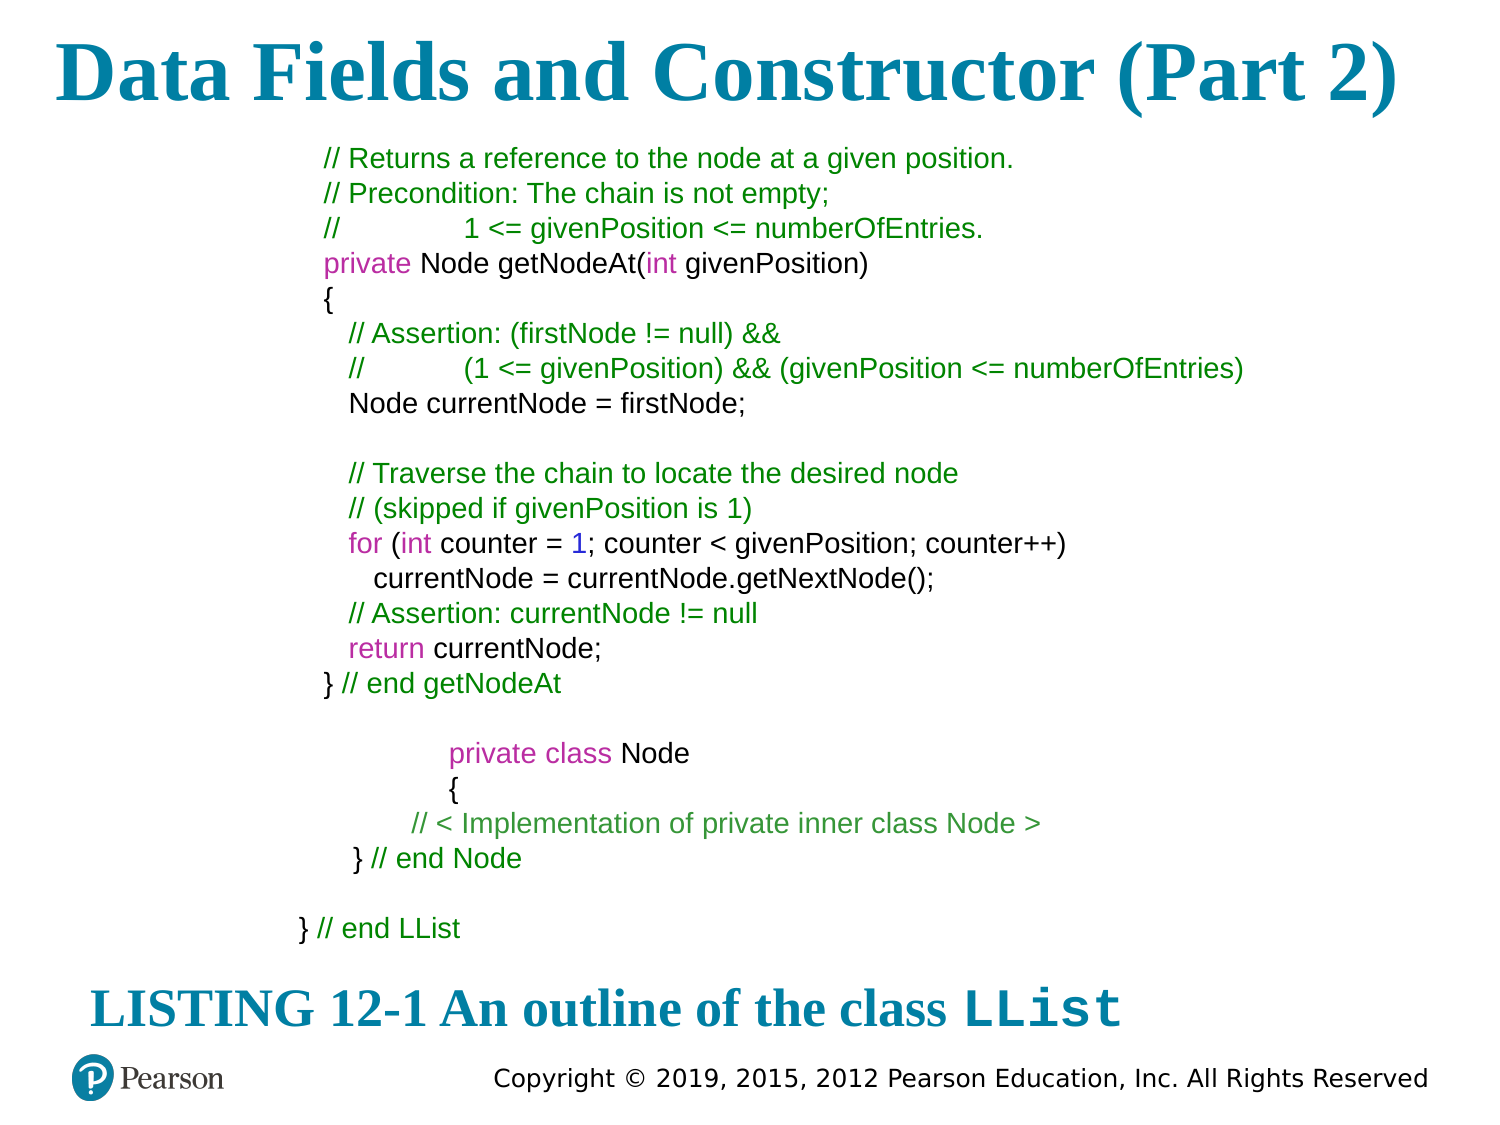

# Data Fields and Constructor (Part 2)
   // Returns a reference to the node at a given position.
   // Precondition: The chain is not empty;
   //               1 <= givenPosition <= numberOfEntries.
   private Node getNodeAt(int givenPosition)
   {
      // Assertion: (firstNode != null) &&
      //            (1 <= givenPosition) && (givenPosition <= numberOfEntries)
      Node currentNode = firstNode;

      // Traverse the chain to locate the desired node
      // (skipped if givenPosition is 1)
      for (int counter = 1; counter < givenPosition; counter++)
         currentNode = currentNode.getNextNode();
      // Assertion: currentNode != null
      return currentNode;
   } // end getNodeAt

	private class Node
	{
// < Implementation of private inner class Node >
  } // end Node

} // end LList

LISTING 12-1 An outline of the class LList